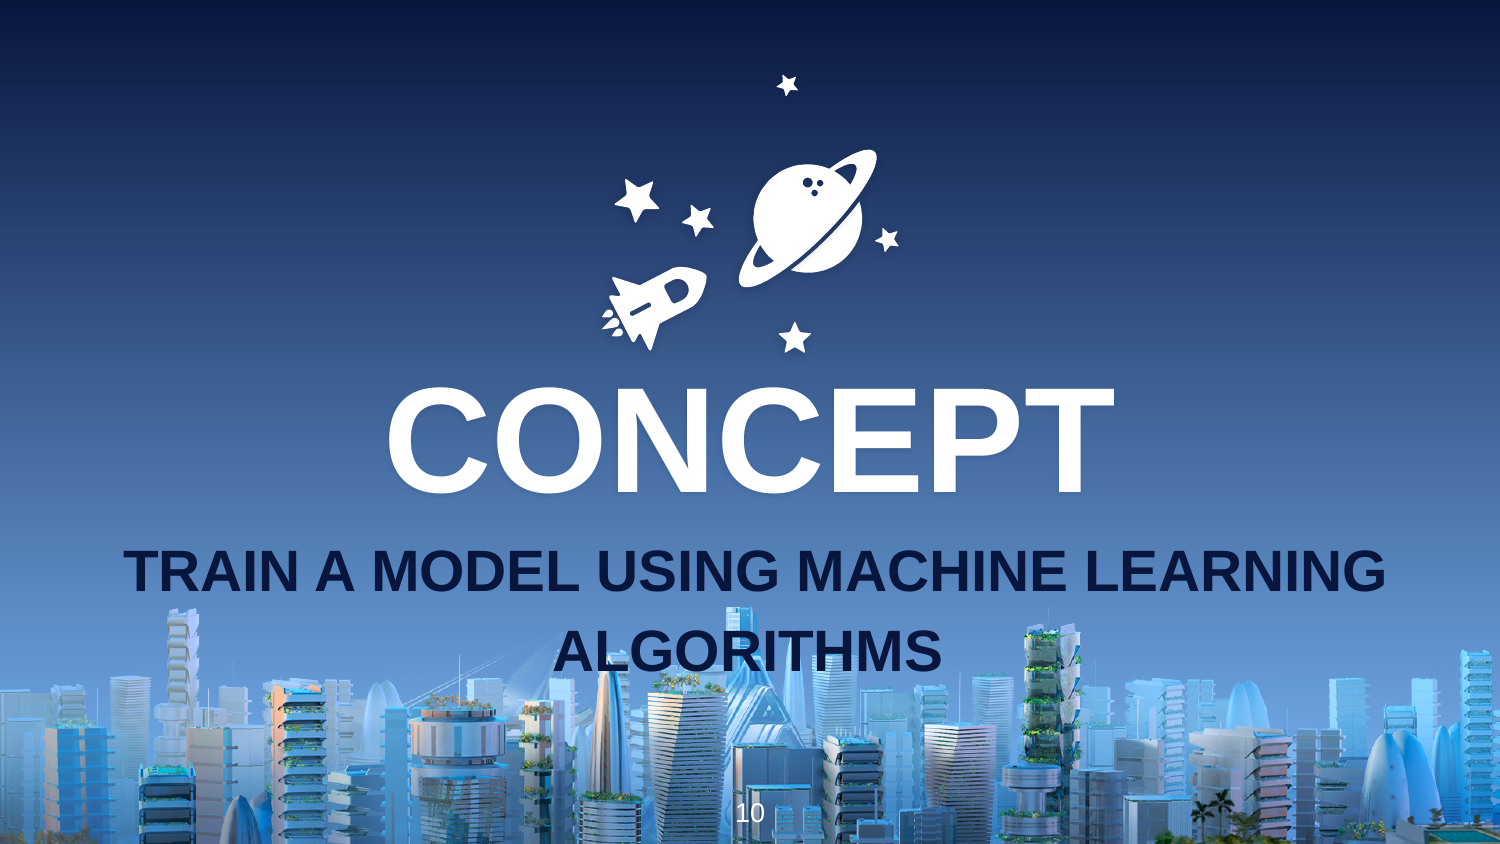

CONCEPT
TRAIN A MODEL USING MACHINE LEARNING ALGORITHMS
10